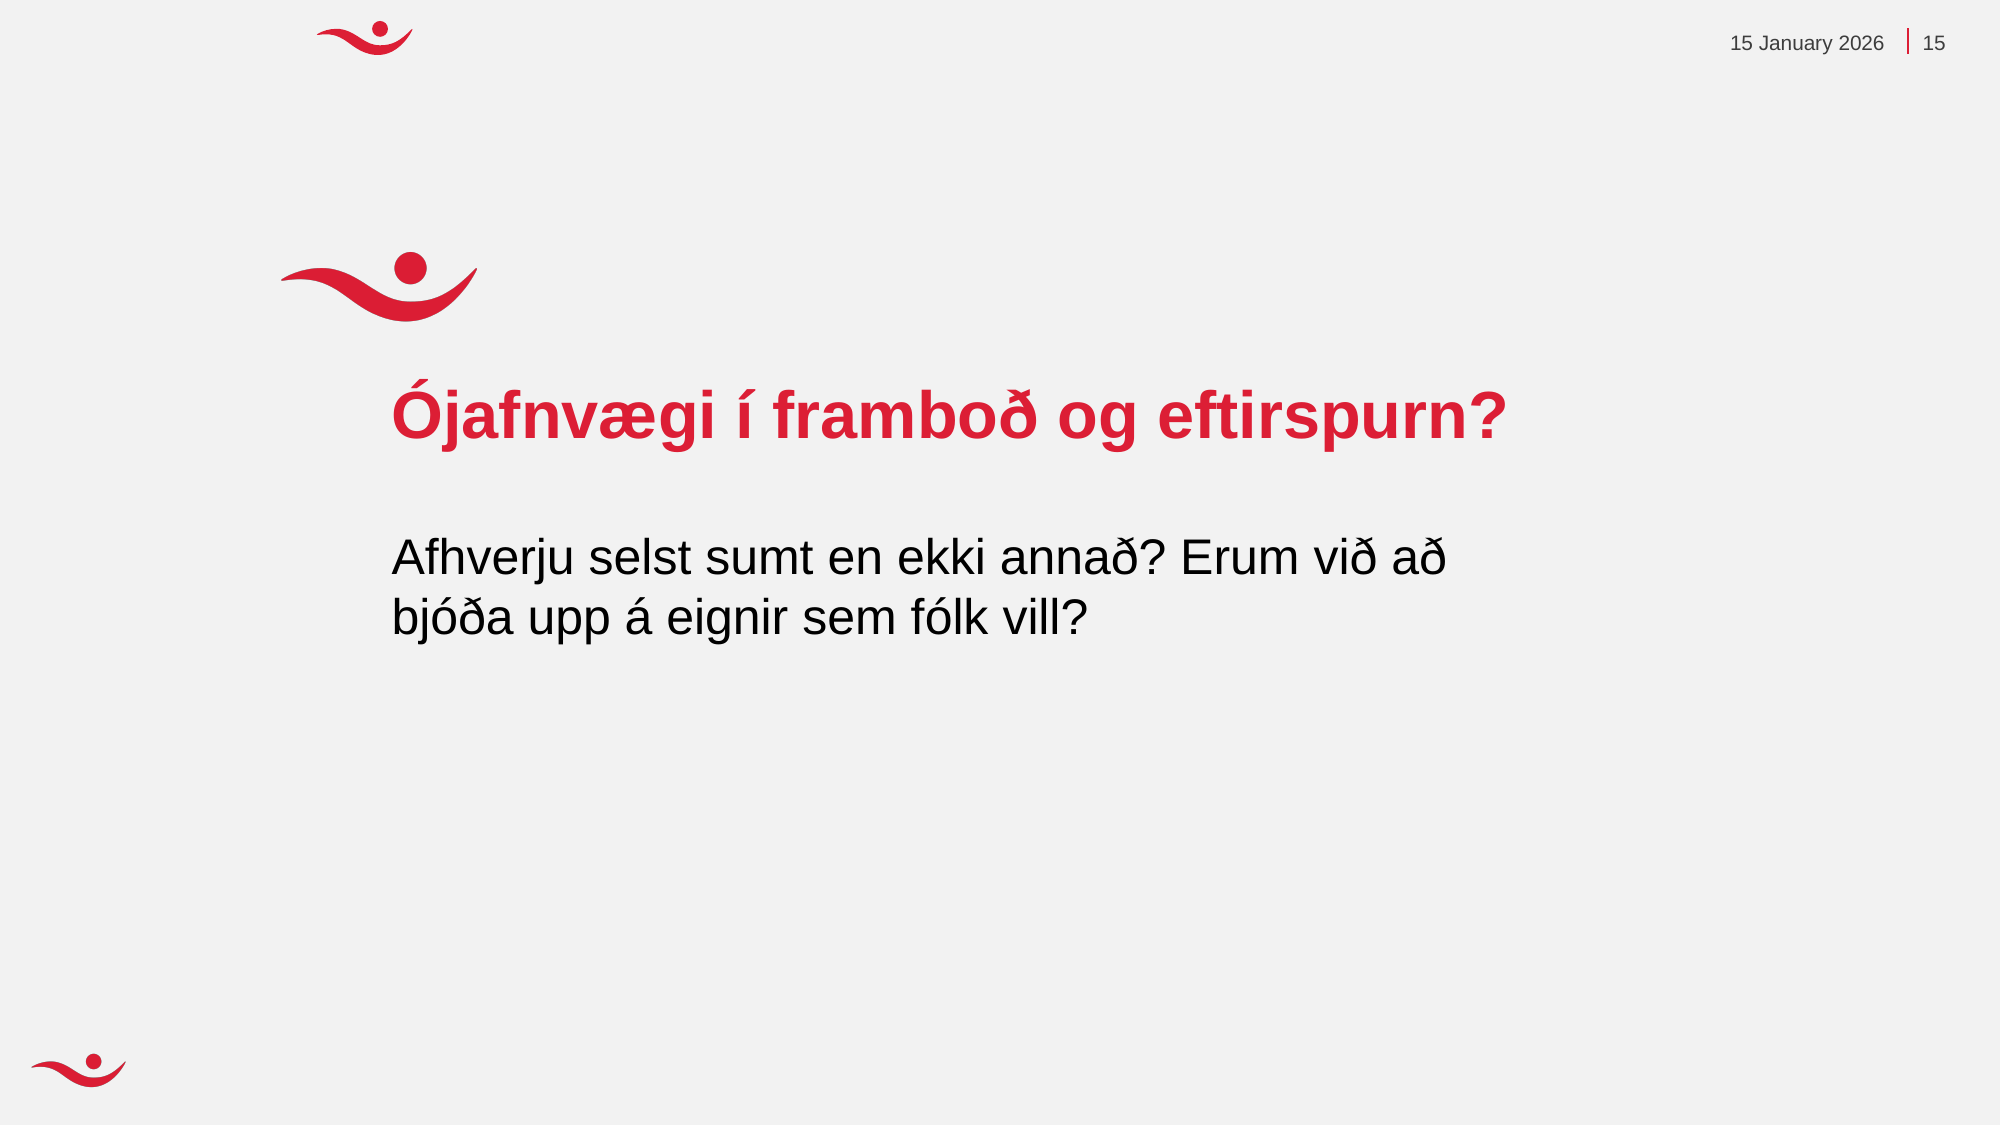

15 January 2026
15
# Ójafnvægi í framboð og eftirspurn?
Afhverju selst sumt en ekki annað? Erum við að bjóða upp á eignir sem fólk vill?